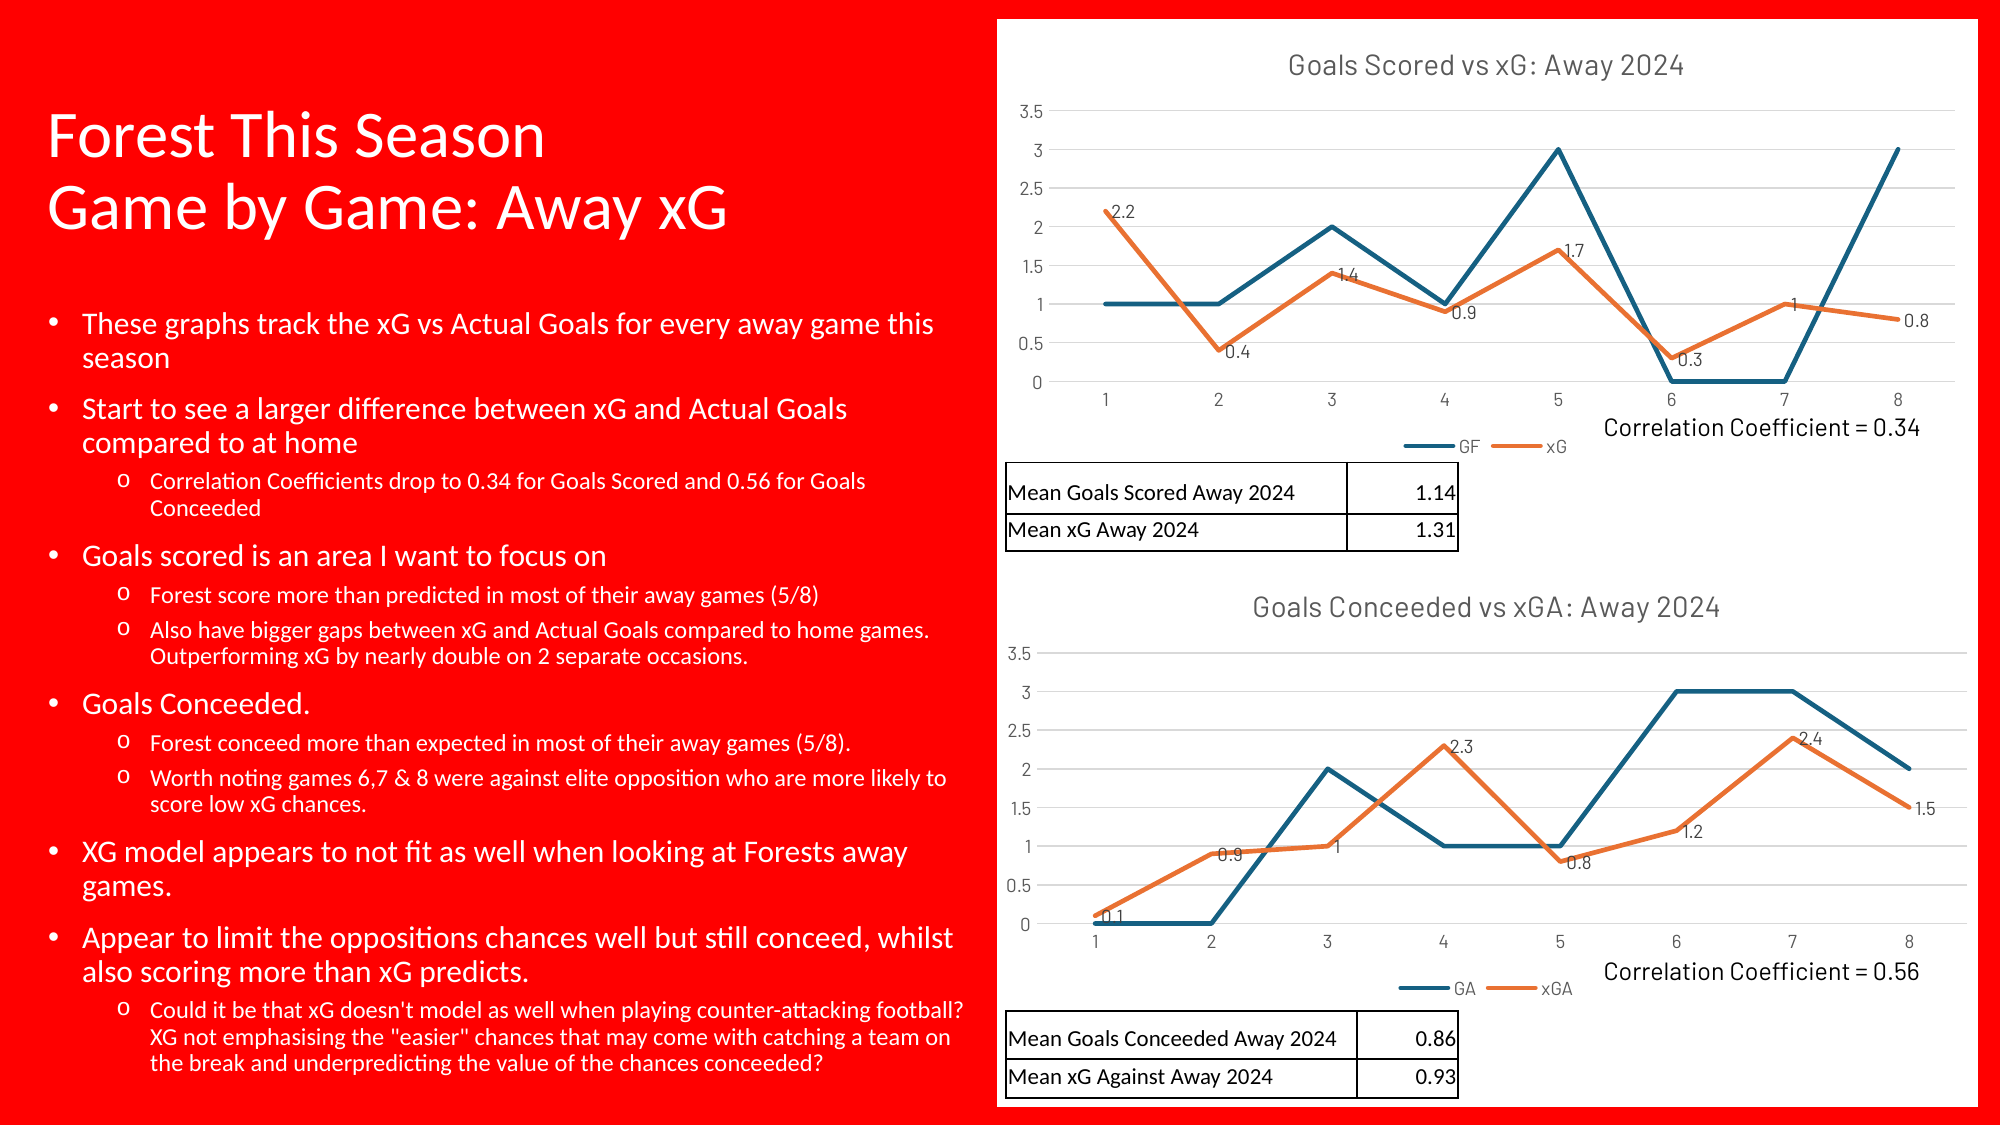

### Chart: Goals Scored vs xG: Away 2024

| Category | GF | xG |
|---|---|---|
Forest This Season
Game by Game: Away xG
These graphs track the xG vs Actual Goals for every away game this season
Start to see a larger difference between xG and Actual Goals compared to at home
Correlation Coefficients drop to 0.34 for Goals Scored and 0.56 for Goals Conceeded
Goals scored is an area I want to focus on
Forest score more than predicted in most of their away games (5/8)
Also have bigger gaps between xG and Actual Goals compared to home games. Outperforming xG by nearly double on 2 separate occasions.
Goals Conceeded.
Forest conceed more than expected in most of their away games (5/8).
Worth noting games 6,7 & 8 were against elite opposition who are more likely to score low xG chances.
XG model appears to not fit as well when looking at Forests away games.
Appear to limit the oppositions chances well but still conceed, whilst also scoring more than xG predicts.
Could it be that xG doesn't model as well when playing counter-attacking football? XG not emphasising the "easier" chances that may come with catching a team on the break and underpredicting the value of the chances conceeded?

Correlation Coefficient = 0.34
| Mean Goals Scored Away 2024 | 1.14 |
| --- | --- |
| Mean xG Away 2024 | 1.31 |

### Chart: Goals Conceeded vs xGA: Away 2024

| Category | GA | xGA |
|---|---|---|
Correlation Coefficient = 0.56

| Mean Goals Conceeded Away 2024 | 0.86 |
| --- | --- |
| Mean xG Against Away 2024 | 0.93 |